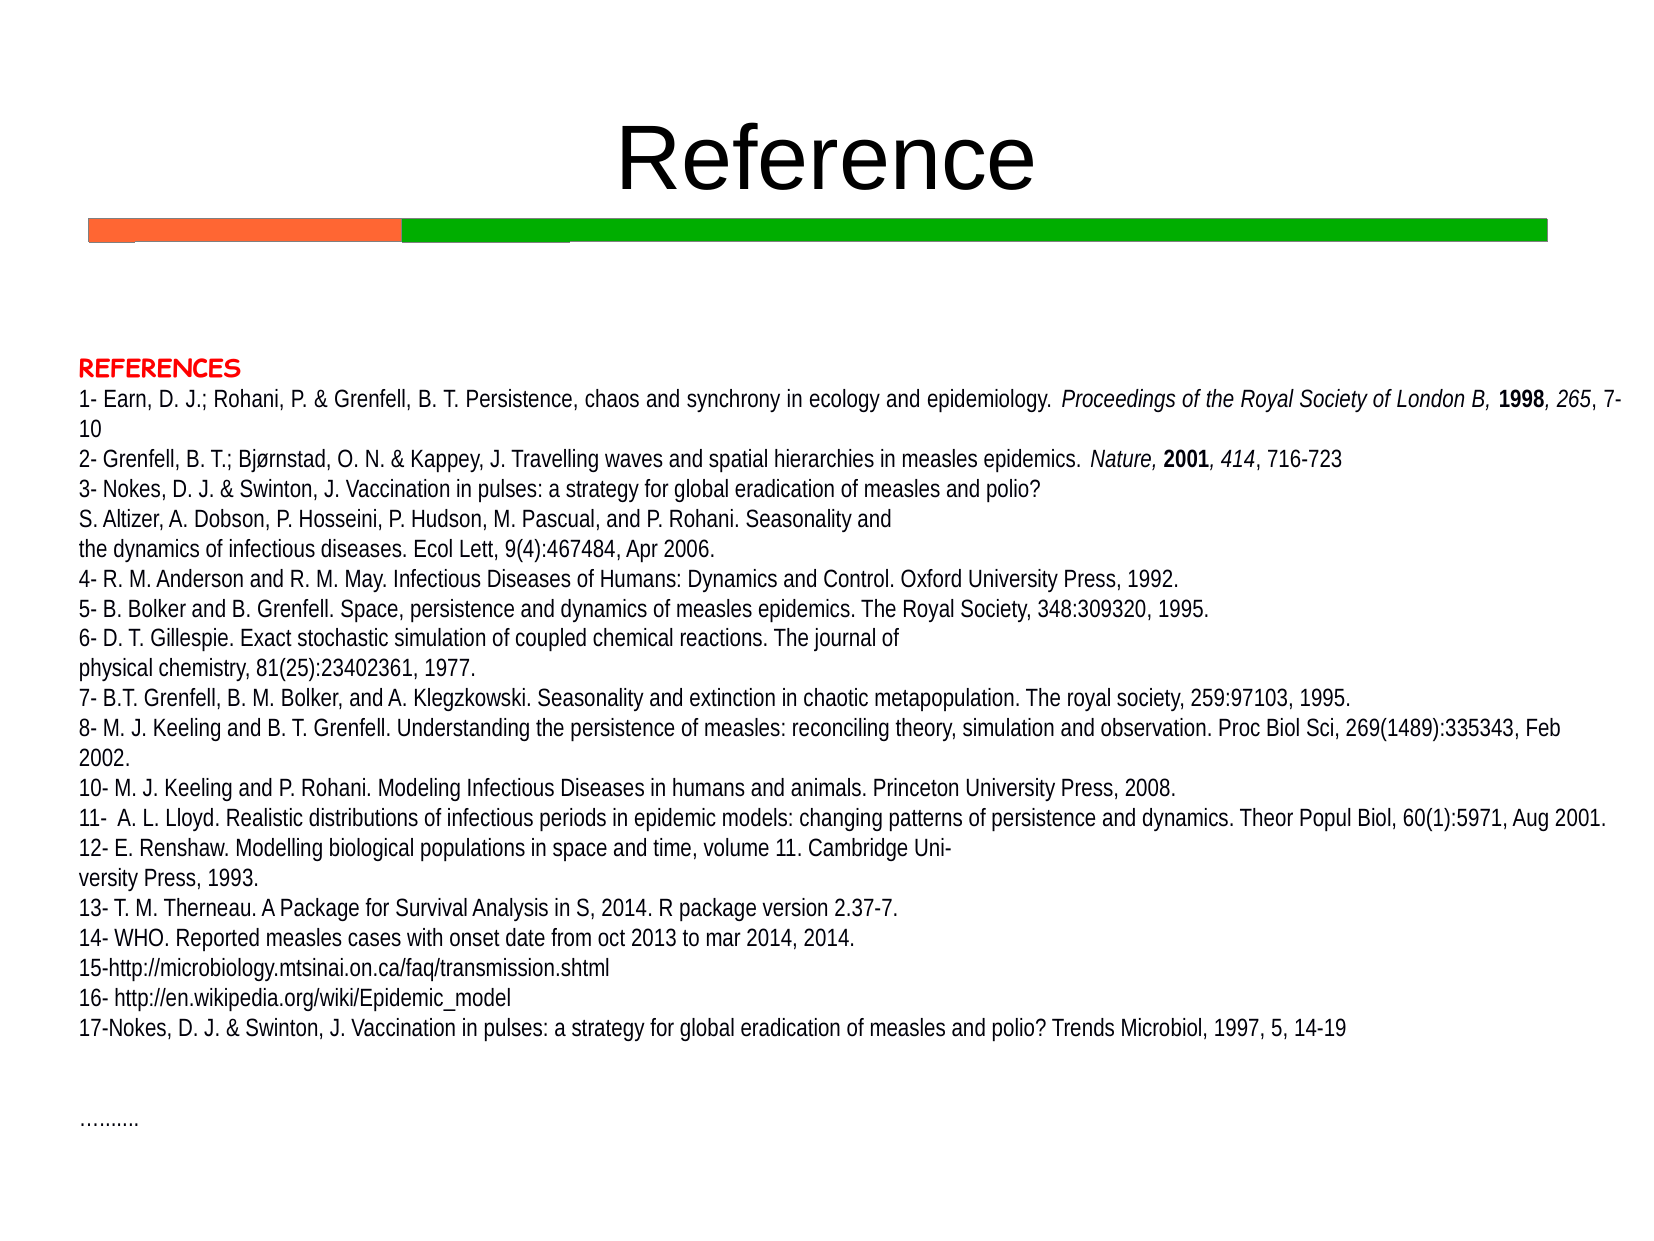

Reference

REFERENCES
1- Earn, D. J.; Rohani, P. & Grenfell, B. T. Persistence, chaos and synchrony in ecology and epidemiology. Proceedings of the Royal Society of London B, 1998, 265, 7-10
2- Grenfell, B. T.; Bjørnstad, O. N. & Kappey, J. Travelling waves and spatial hierarchies in measles epidemics. Nature, 2001, 414, 716-723
3- Nokes, D. J. & Swinton, J. Vaccination in pulses: a strategy for global eradication of measles and polio?
S. Altizer, A. Dobson, P. Hosseini, P. Hudson, M. Pascual, and P. Rohani. Seasonality and
the dynamics of infectious diseases. Ecol Lett, 9(4):467484, Apr 2006.
4- R. M. Anderson and R. M. May. Infectious Diseases of Humans: Dynamics and Control. Oxford University Press, 1992.
5- B. Bolker and B. Grenfell. Space, persistence and dynamics of measles epidemics. The Royal Society, 348:309320, 1995.
6- D. T. Gillespie. Exact stochastic simulation of coupled chemical reactions. The journal of
physical chemistry, 81(25):23402361, 1977.
7- B.T. Grenfell, B. M. Bolker, and A. Klegzkowski. Seasonality and extinction in chaotic metapopulation. The royal society, 259:97103, 1995.
8- M. J. Keeling and B. T. Grenfell. Understanding the persistence of measles: reconciling theory, simulation and observation. Proc Biol Sci, 269(1489):335343, Feb 2002.
10- M. J. Keeling and P. Rohani. Modeling Infectious Diseases in humans and animals. Princeton University Press, 2008.
11-  A. L. Lloyd. Realistic distributions of infectious periods in epidemic models: changing patterns of persistence and dynamics. Theor Popul Biol, 60(1):5971, Aug 2001.
12- E. Renshaw. Modelling biological populations in space and time, volume 11. Cambridge Uni-
versity Press, 1993.
13- T. M. Therneau. A Package for Survival Analysis in S, 2014. R package version 2.37-7.
14- WHO. Reported measles cases with onset date from oct 2013 to mar 2014, 2014.
15-http://microbiology.mtsinai.on.ca/faq/transmission.shtml
16- http://en.wikipedia.org/wiki/Epidemic_model
17-Nokes, D. J. & Swinton, J. Vaccination in pulses: a strategy for global eradication of measles and polio? Trends Microbiol, 1997, 5, 14-19

….......